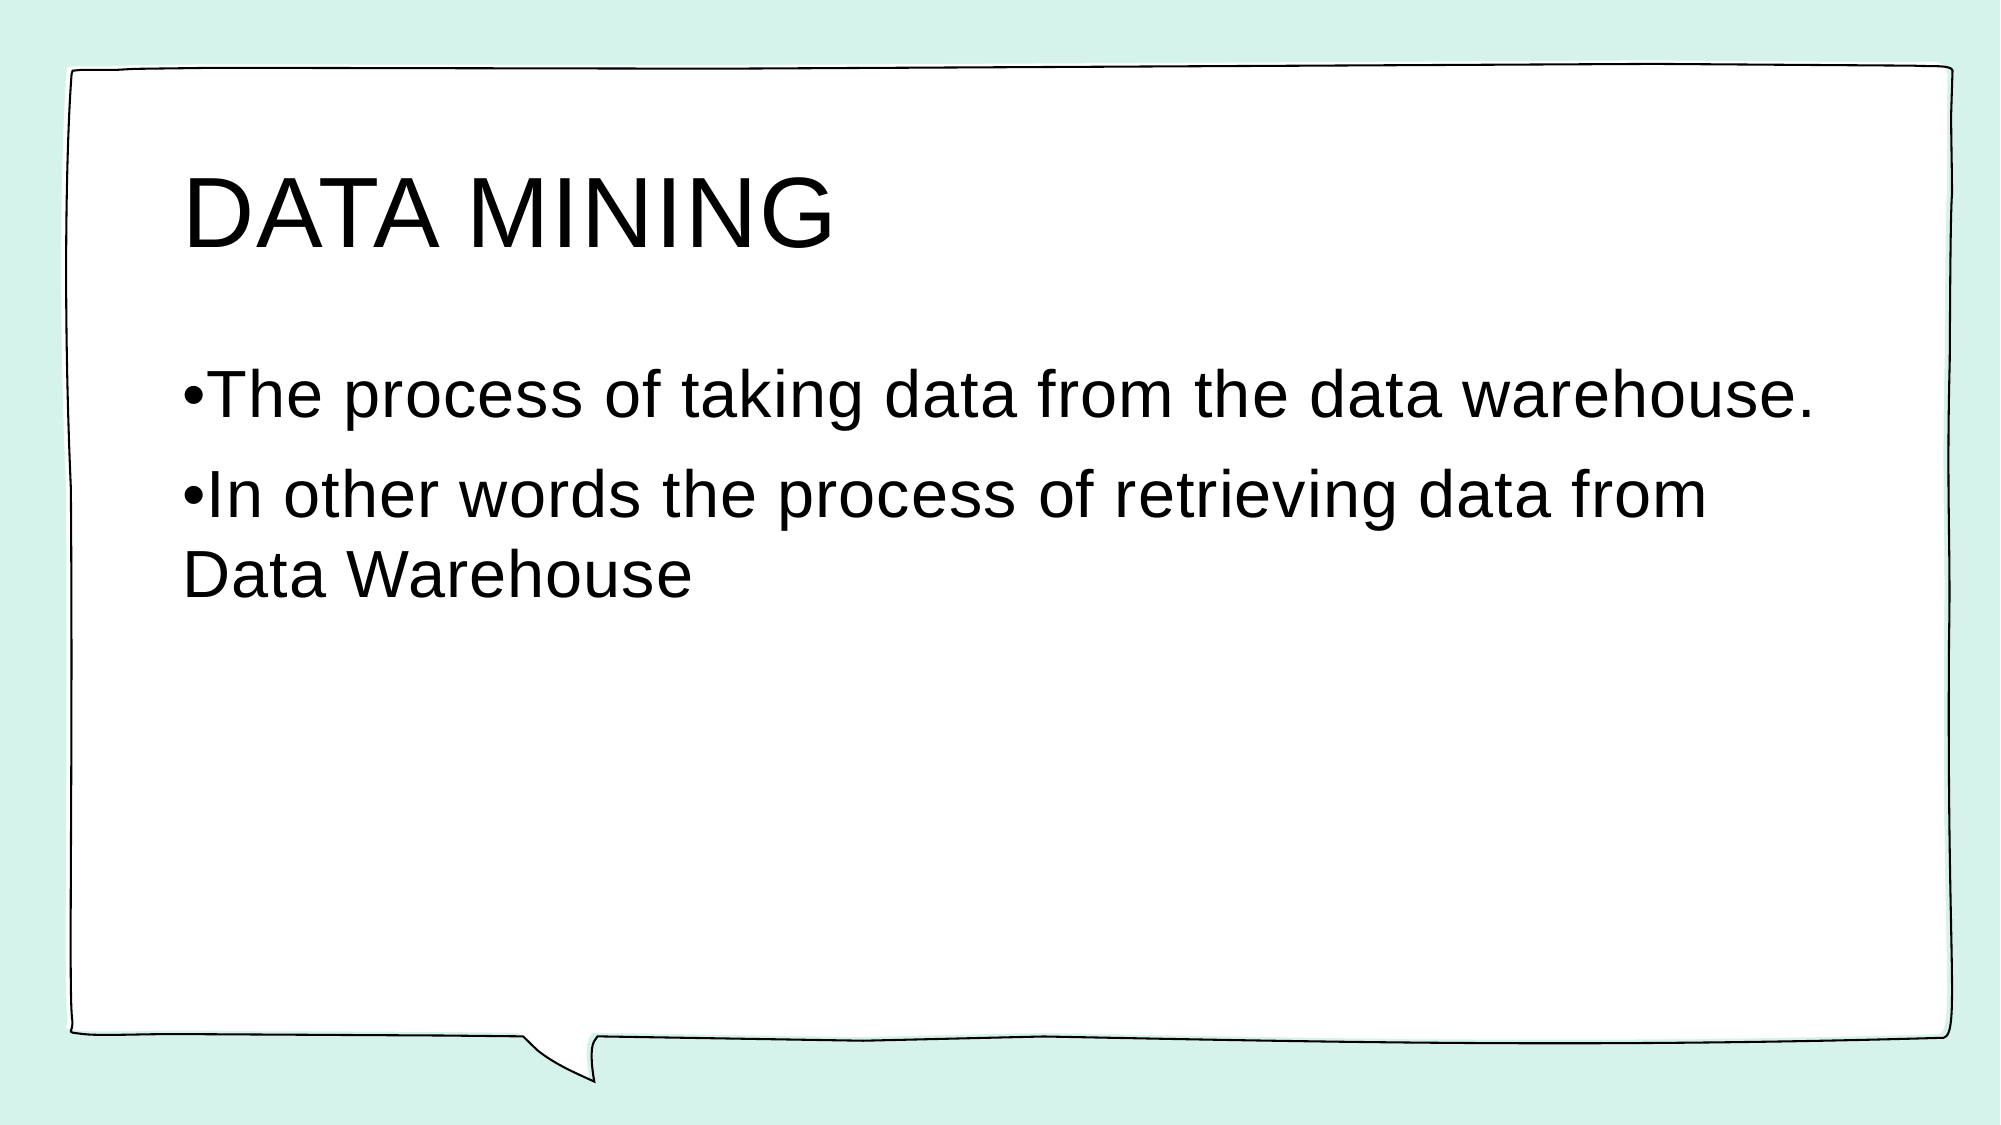

# Data Mining
•The process of taking data from the data warehouse.
•In other words the process of retrieving data from Data Warehouse